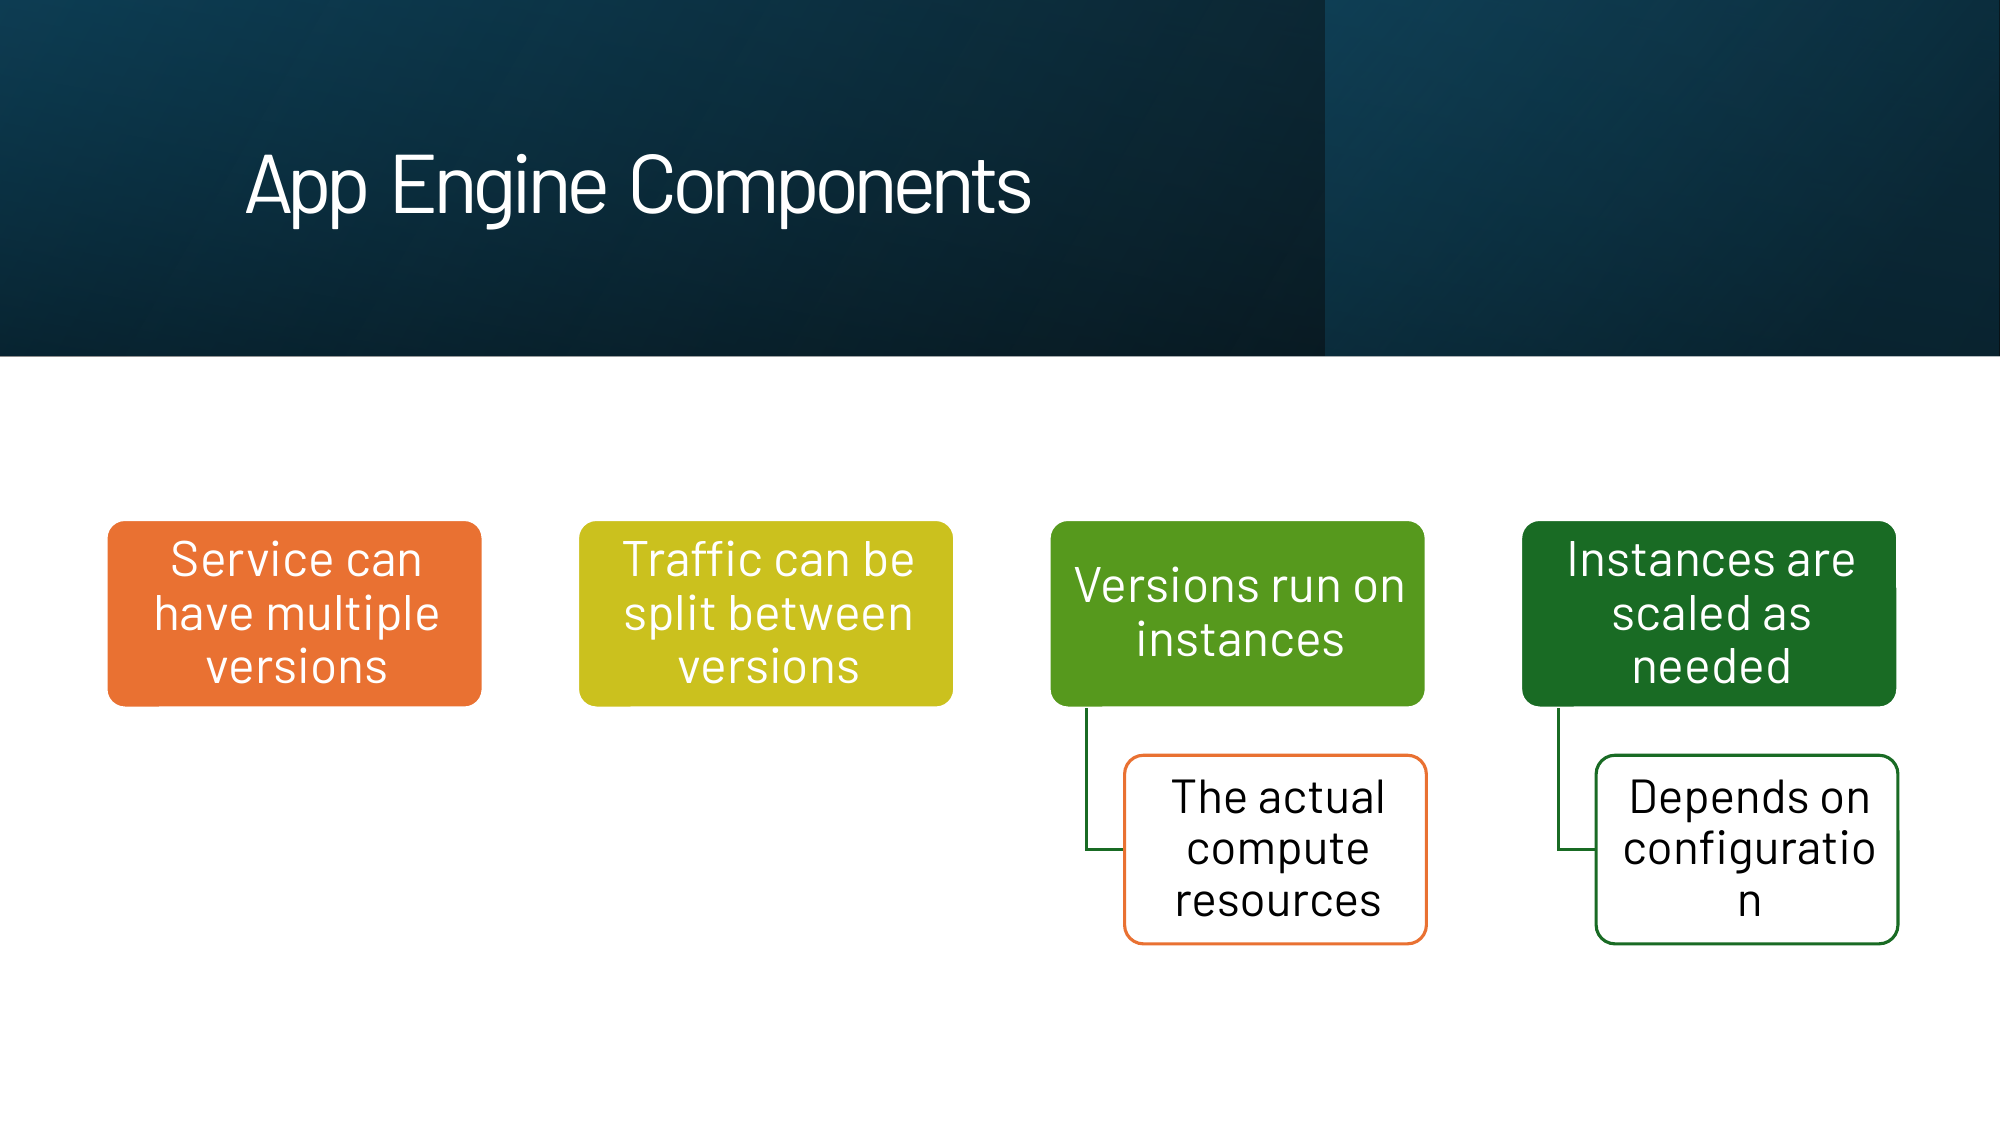

# App Engine Components
Service can have multiple versions
Traffic can be split between versions
Versions run on instances
The actual compute resources
Instances are scaled as needed
Depends on configuration